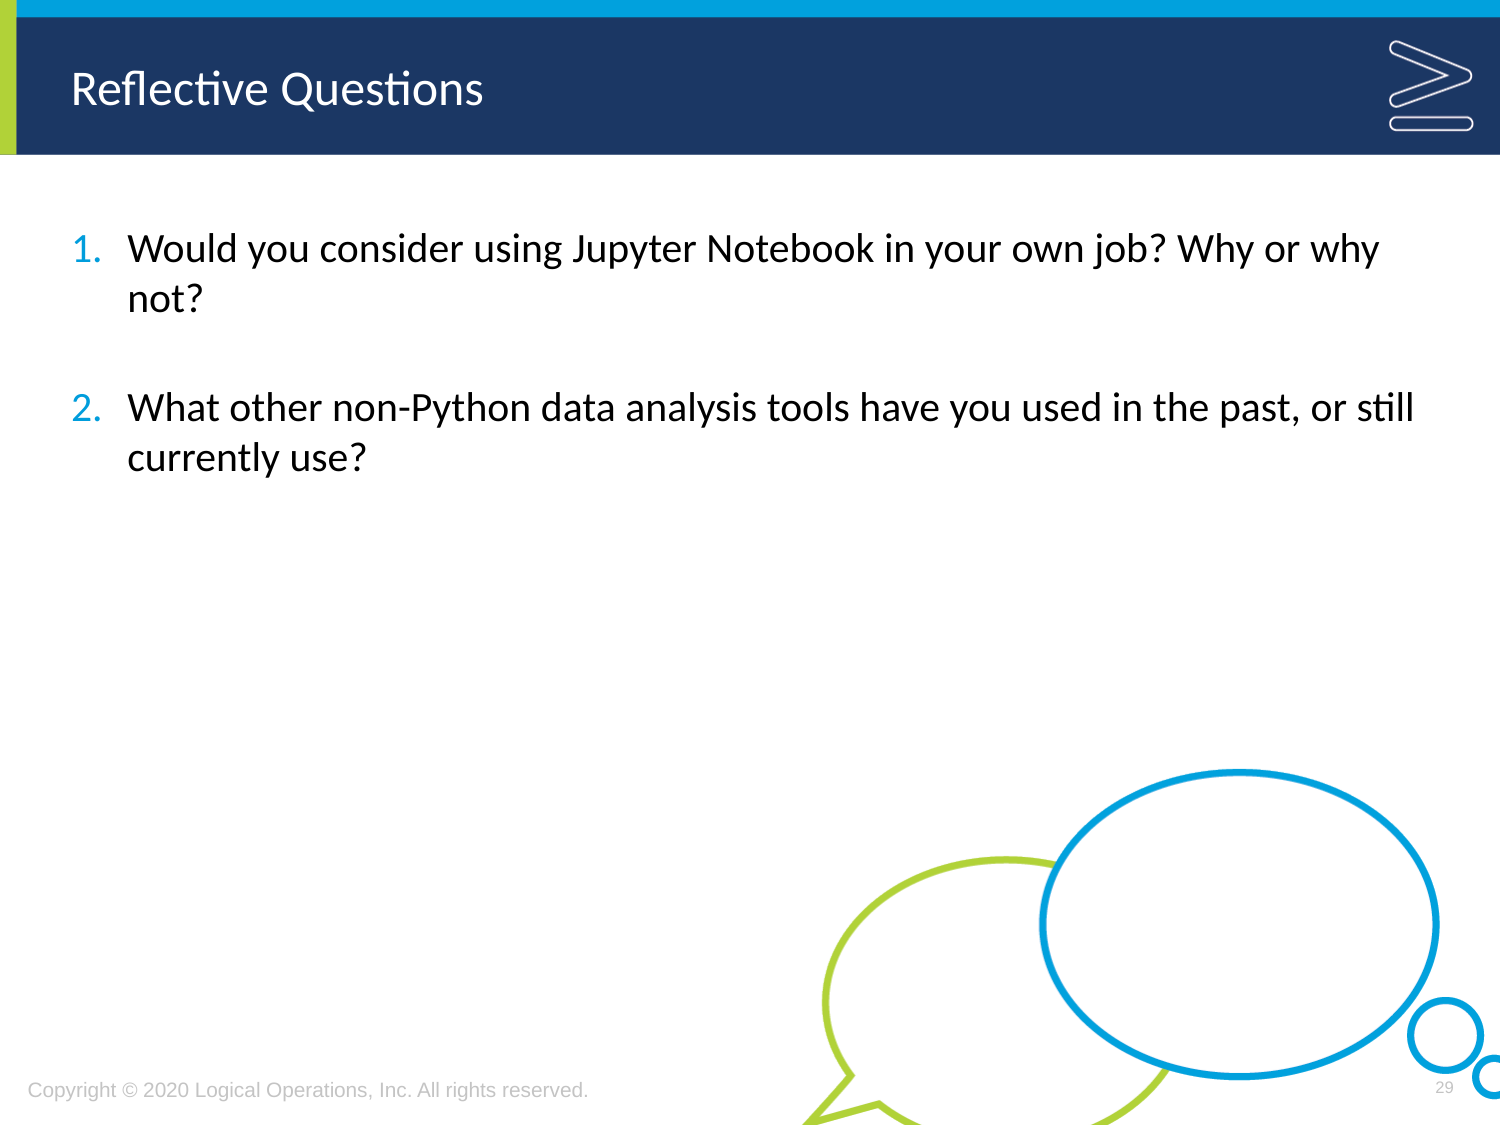

Would you consider using Jupyter Notebook in your own job? Why or why not?
What other non-Python data analysis tools have you used in the past, or still currently use?
29